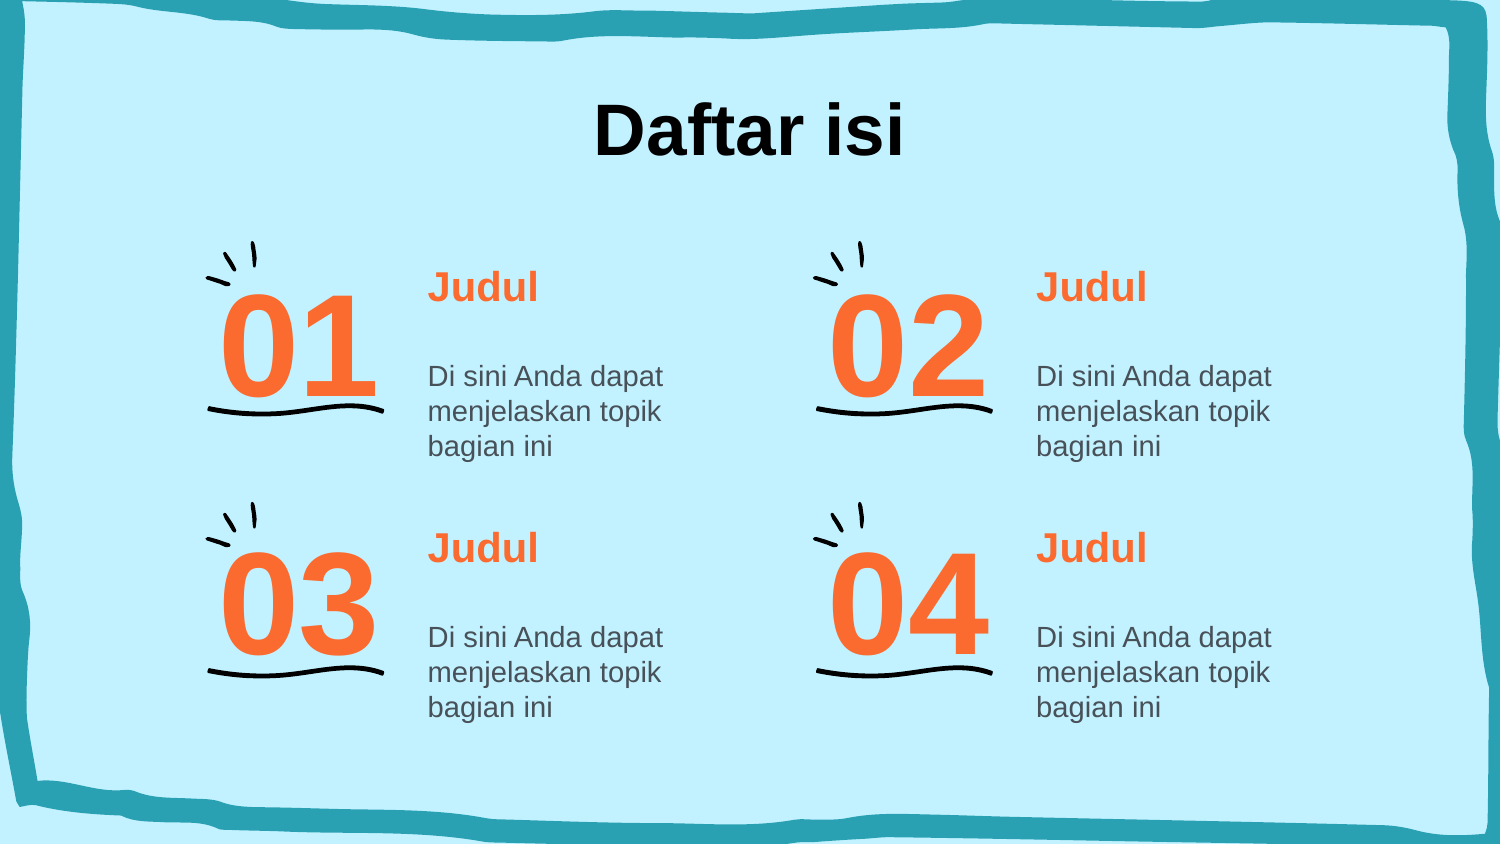

# Daftar isi

Judul
Judul
01
02
Di sini Anda dapat menjelaskan topik bagian ini
Di sini Anda dapat menjelaskan topik bagian ini

Judul
Judul
03
04
Di sini Anda dapat menjelaskan topik bagian ini
Di sini Anda dapat menjelaskan topik bagian ini